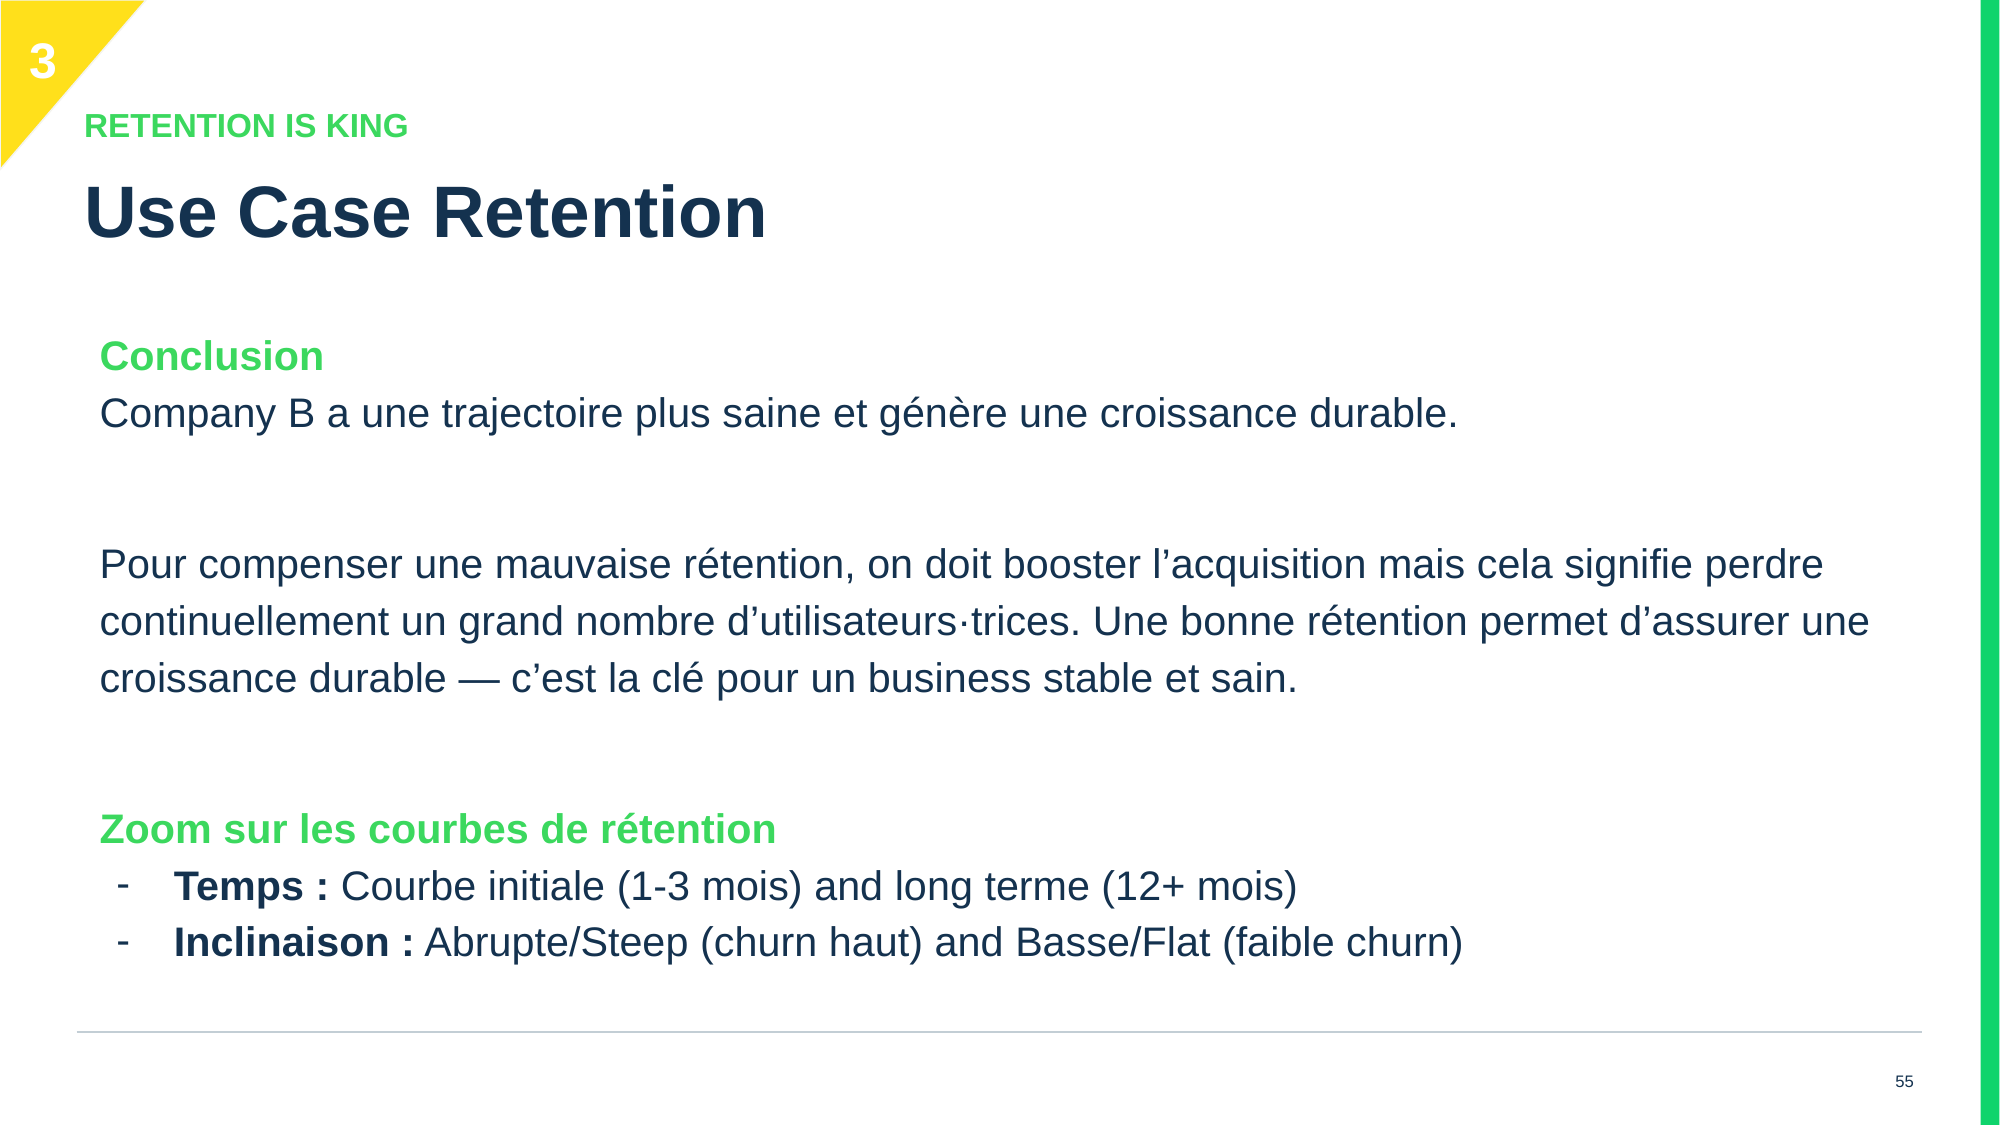

3
RETENTION IS KING
# Use Case Retention

Conclusion
Company B a une trajectoire plus saine et génère une croissance durable.
Pour compenser une mauvaise rétention, on doit booster l’acquisition mais cela signifie perdre continuellement un grand nombre d’utilisateurs·trices. Une bonne rétention permet d’assurer une croissance durable — c’est la clé pour un business stable et sain.
Zoom sur les courbes de rétention
Temps : Courbe initiale (1-3 mois) and long terme (12+ mois)
Inclinaison : Abrupte/Steep (churn haut) and Basse/Flat (faible churn)
55